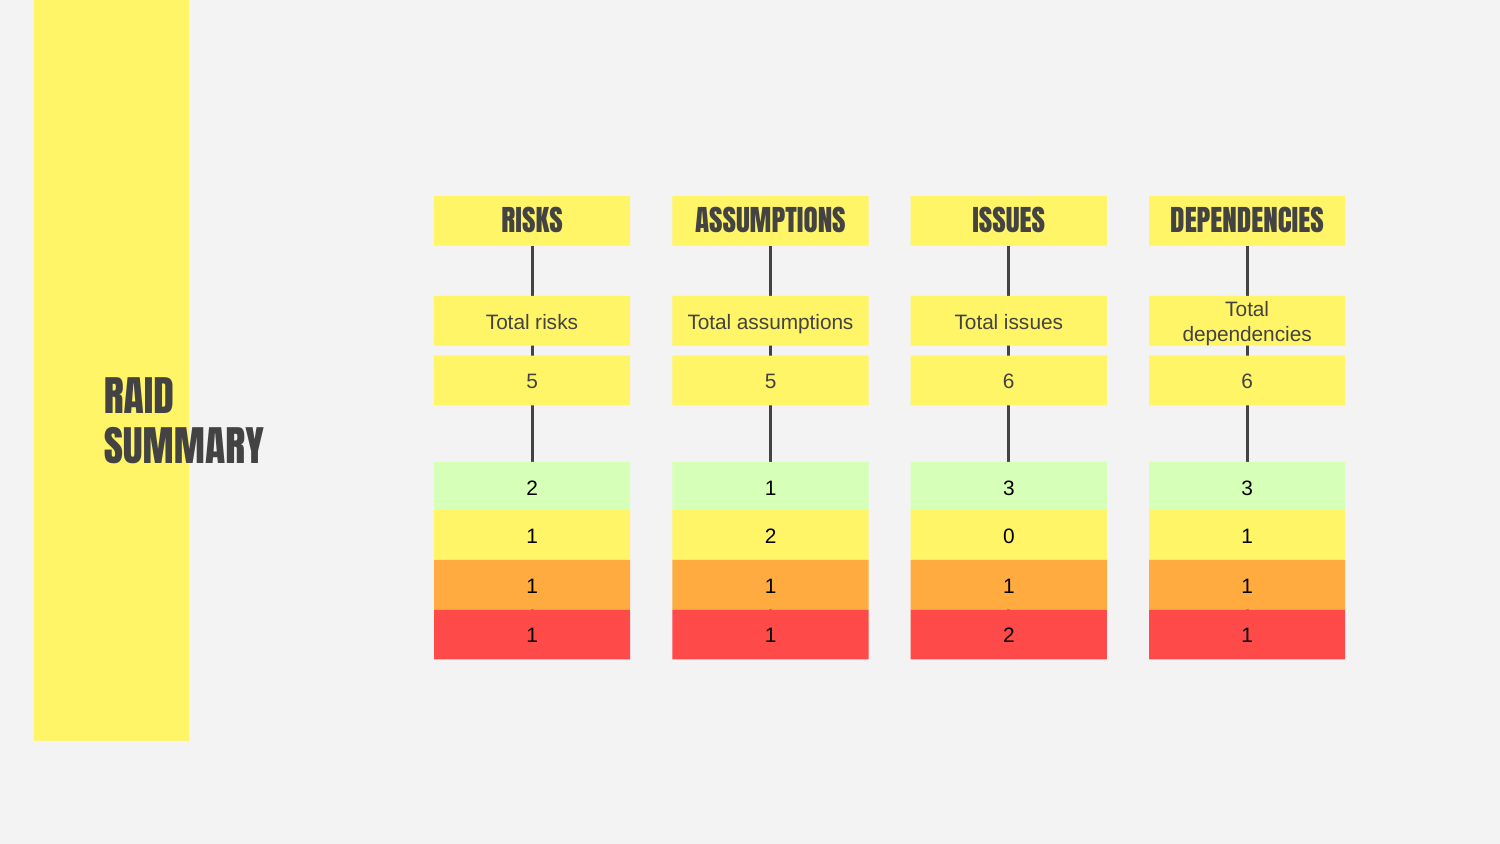

RISKS
ASSUMPTIONS
ISSUES
DEPENDENCIES
Total risks
Total assumptions
Total issues
Total dependencies
# RAID SUMMARY
5
5
6
6
2
1
3
3
1
2
0
1
1
1
1
1
1
1
2
1